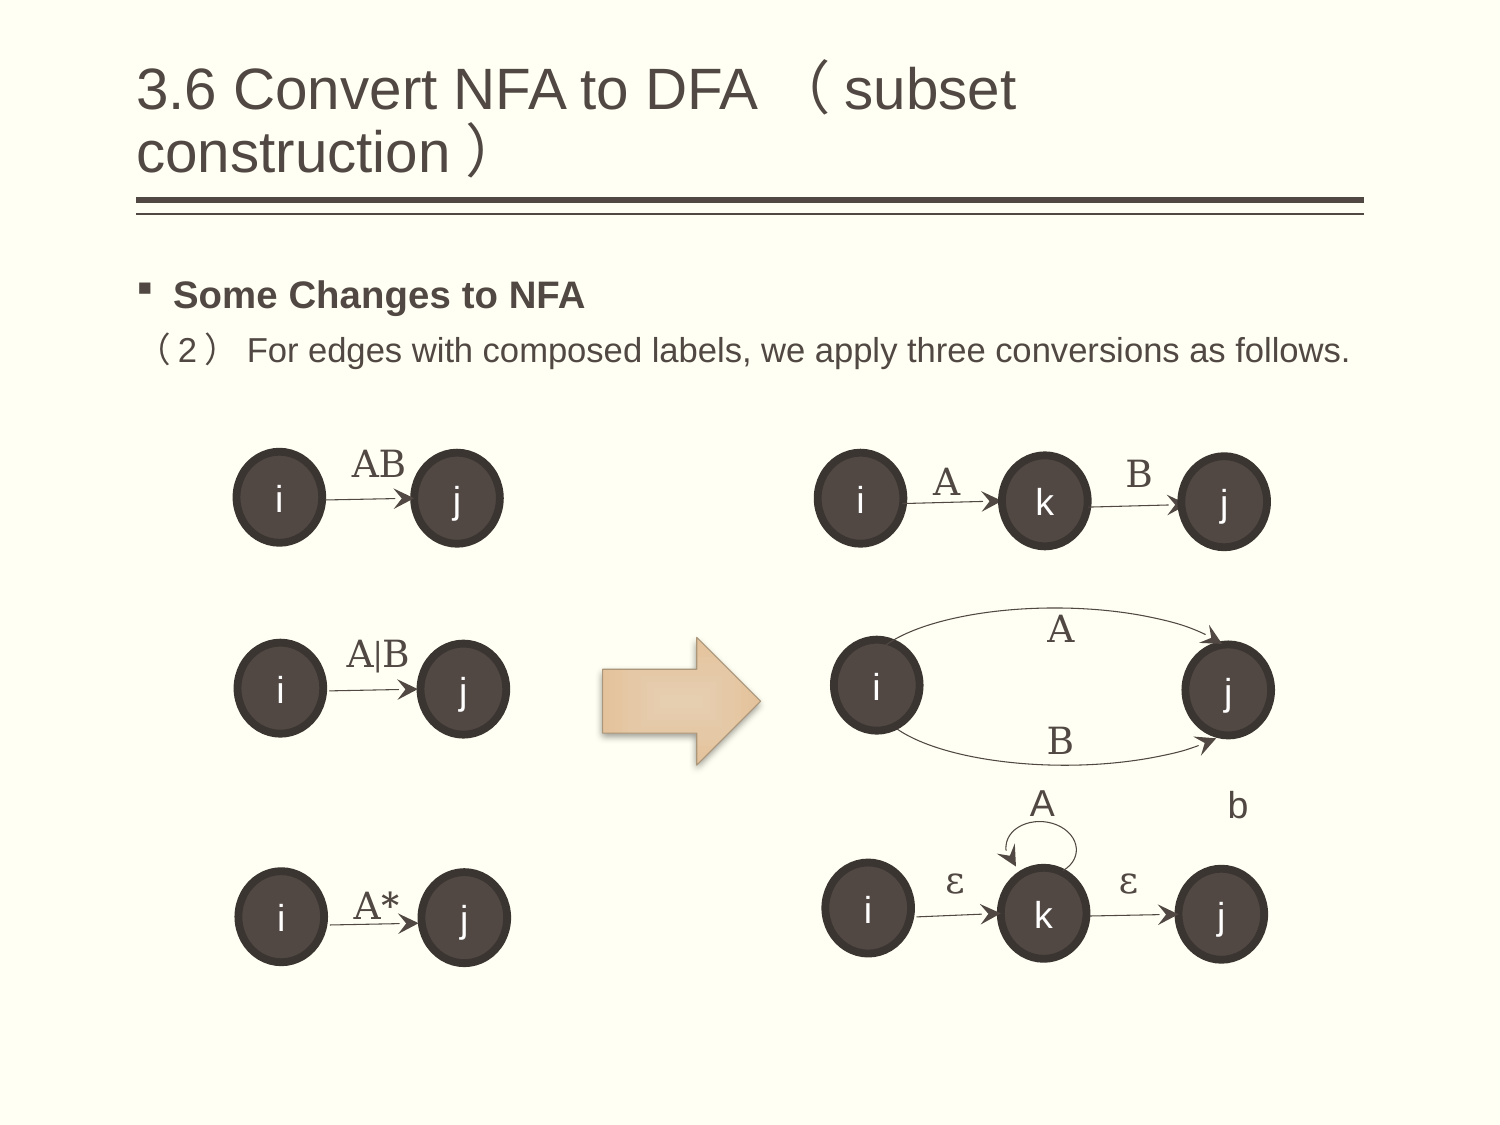

# 3.6 Convert NFA to DFA（subset construction）
Some Changes to NFA
（2）For edges with composed labels, we apply three conversions as follows.
AB
B
A
i
j
i
k
j
A

A|B

i
i
j
j
B
A
b

ε
ε
i
k
j
i
j
A*